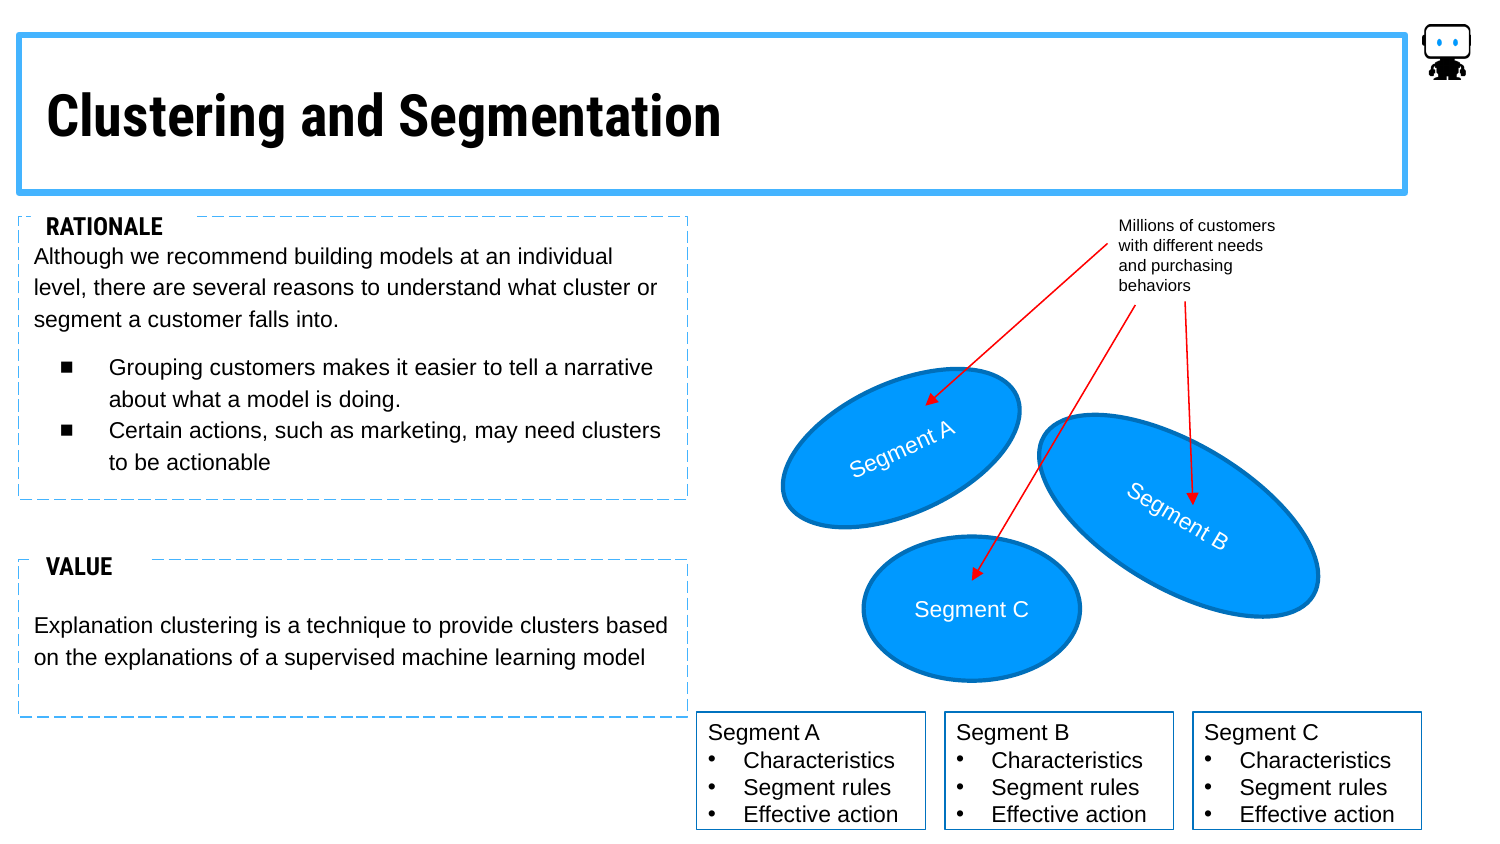

Clustering and Segmentation
Millions of customers with different needs and purchasing behaviors
Segment A
Segment B
Segment C
Segment A
Characteristics
Segment rules
Effective action
Segment B
Characteristics
Segment rules
Effective action
Segment C
Characteristics
Segment rules
Effective action
RATIONALE

Although we recommend building models at an individual level, there are several reasons to understand what cluster or segment a customer falls into.
Grouping customers makes it easier to tell a narrative about what a model is doing.
Certain actions, such as marketing, may need clusters to be actionable

Broad Customer Segments Are No Longer Best Practice
VALUE
Explanation clustering is a technique to provide clusters based on the explanations of a supervised machine learning model